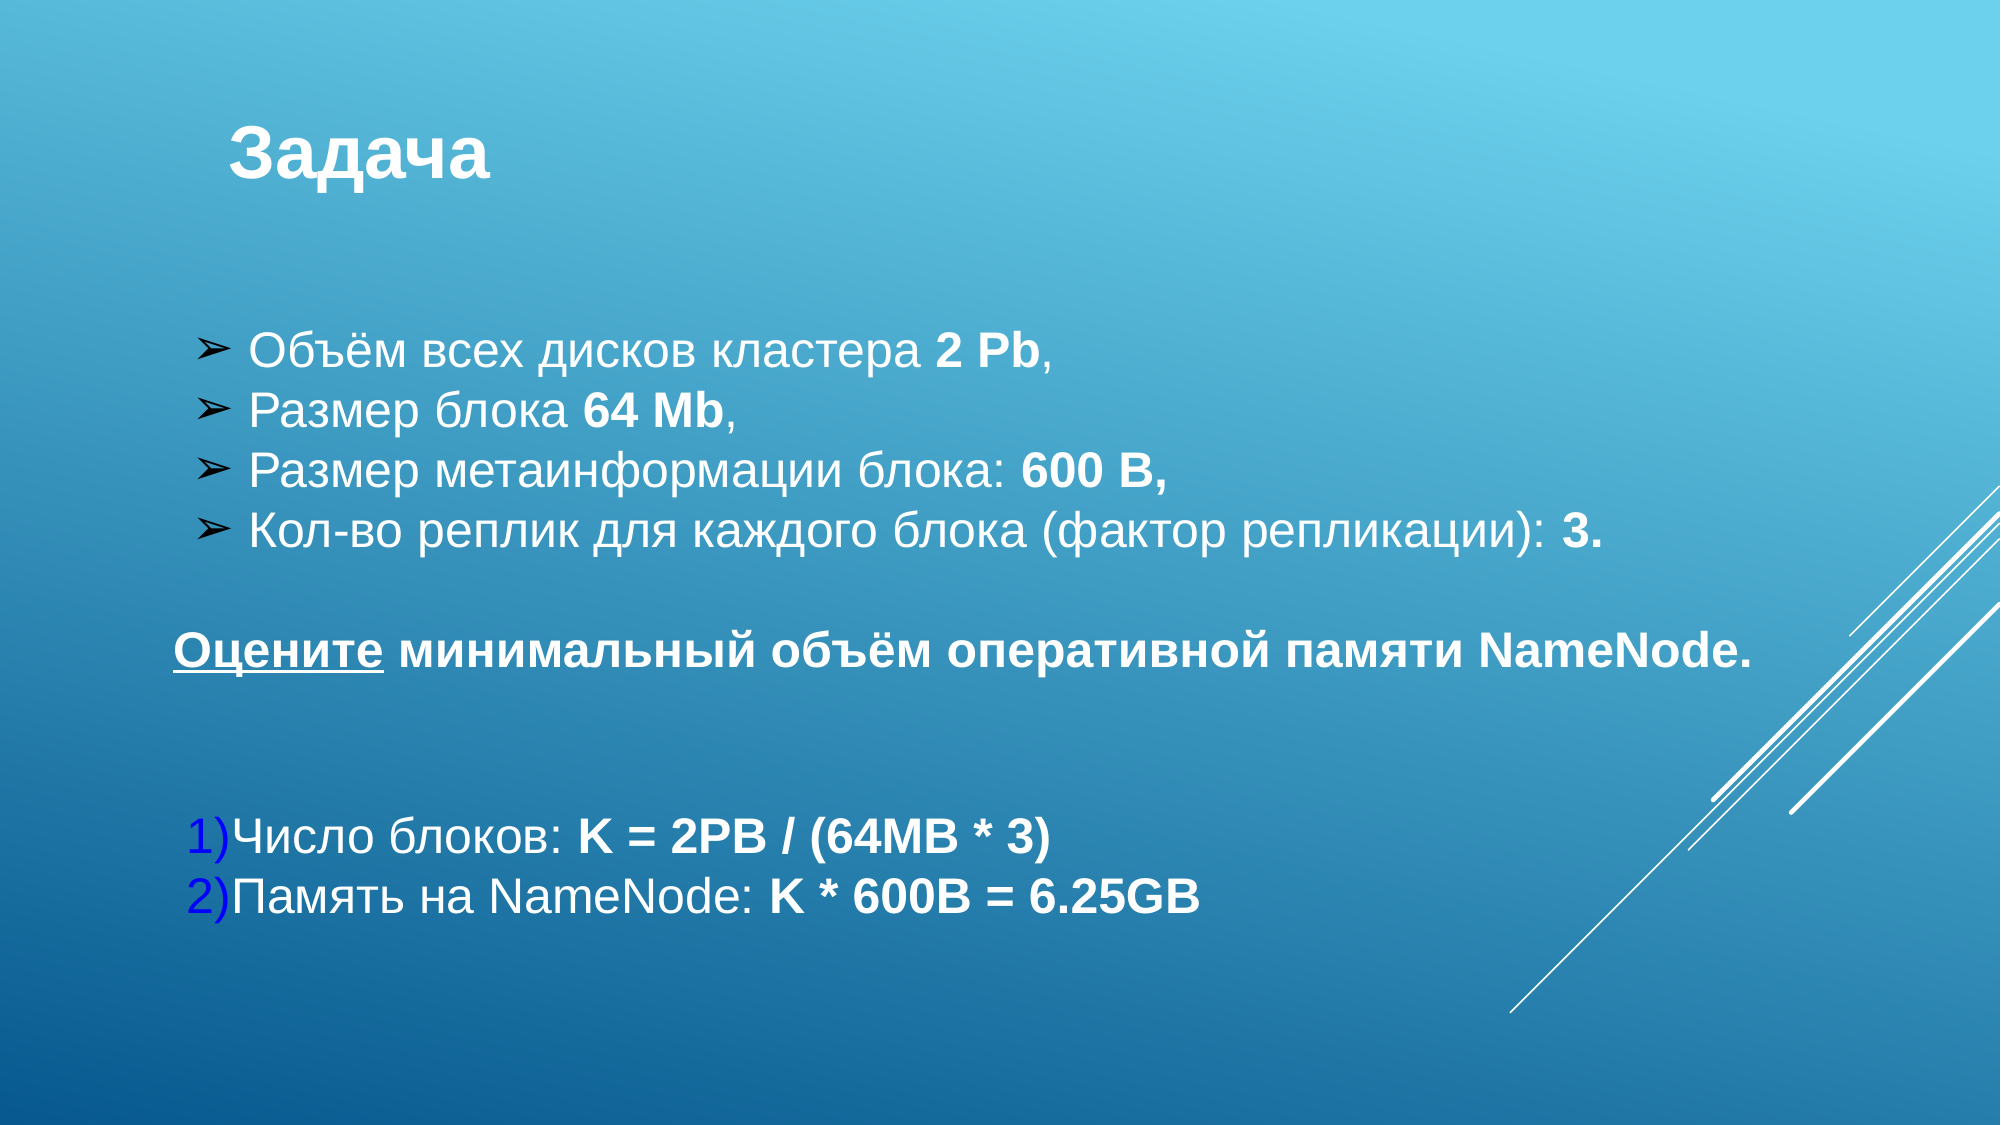

Задача
Объём всех дисков кластера 2 Pb,
Размер блока 64 Mb,
Размер метаинформации блока: 600 B,
Кол-во реплик для каждого блока (фактор репликации): 3.

Оцените минимальный объём оперативной памяти NameNode.
Число блоков: K = 2PB / (64MB * 3)
Память на NameNode: K * 600B = 6.25GB